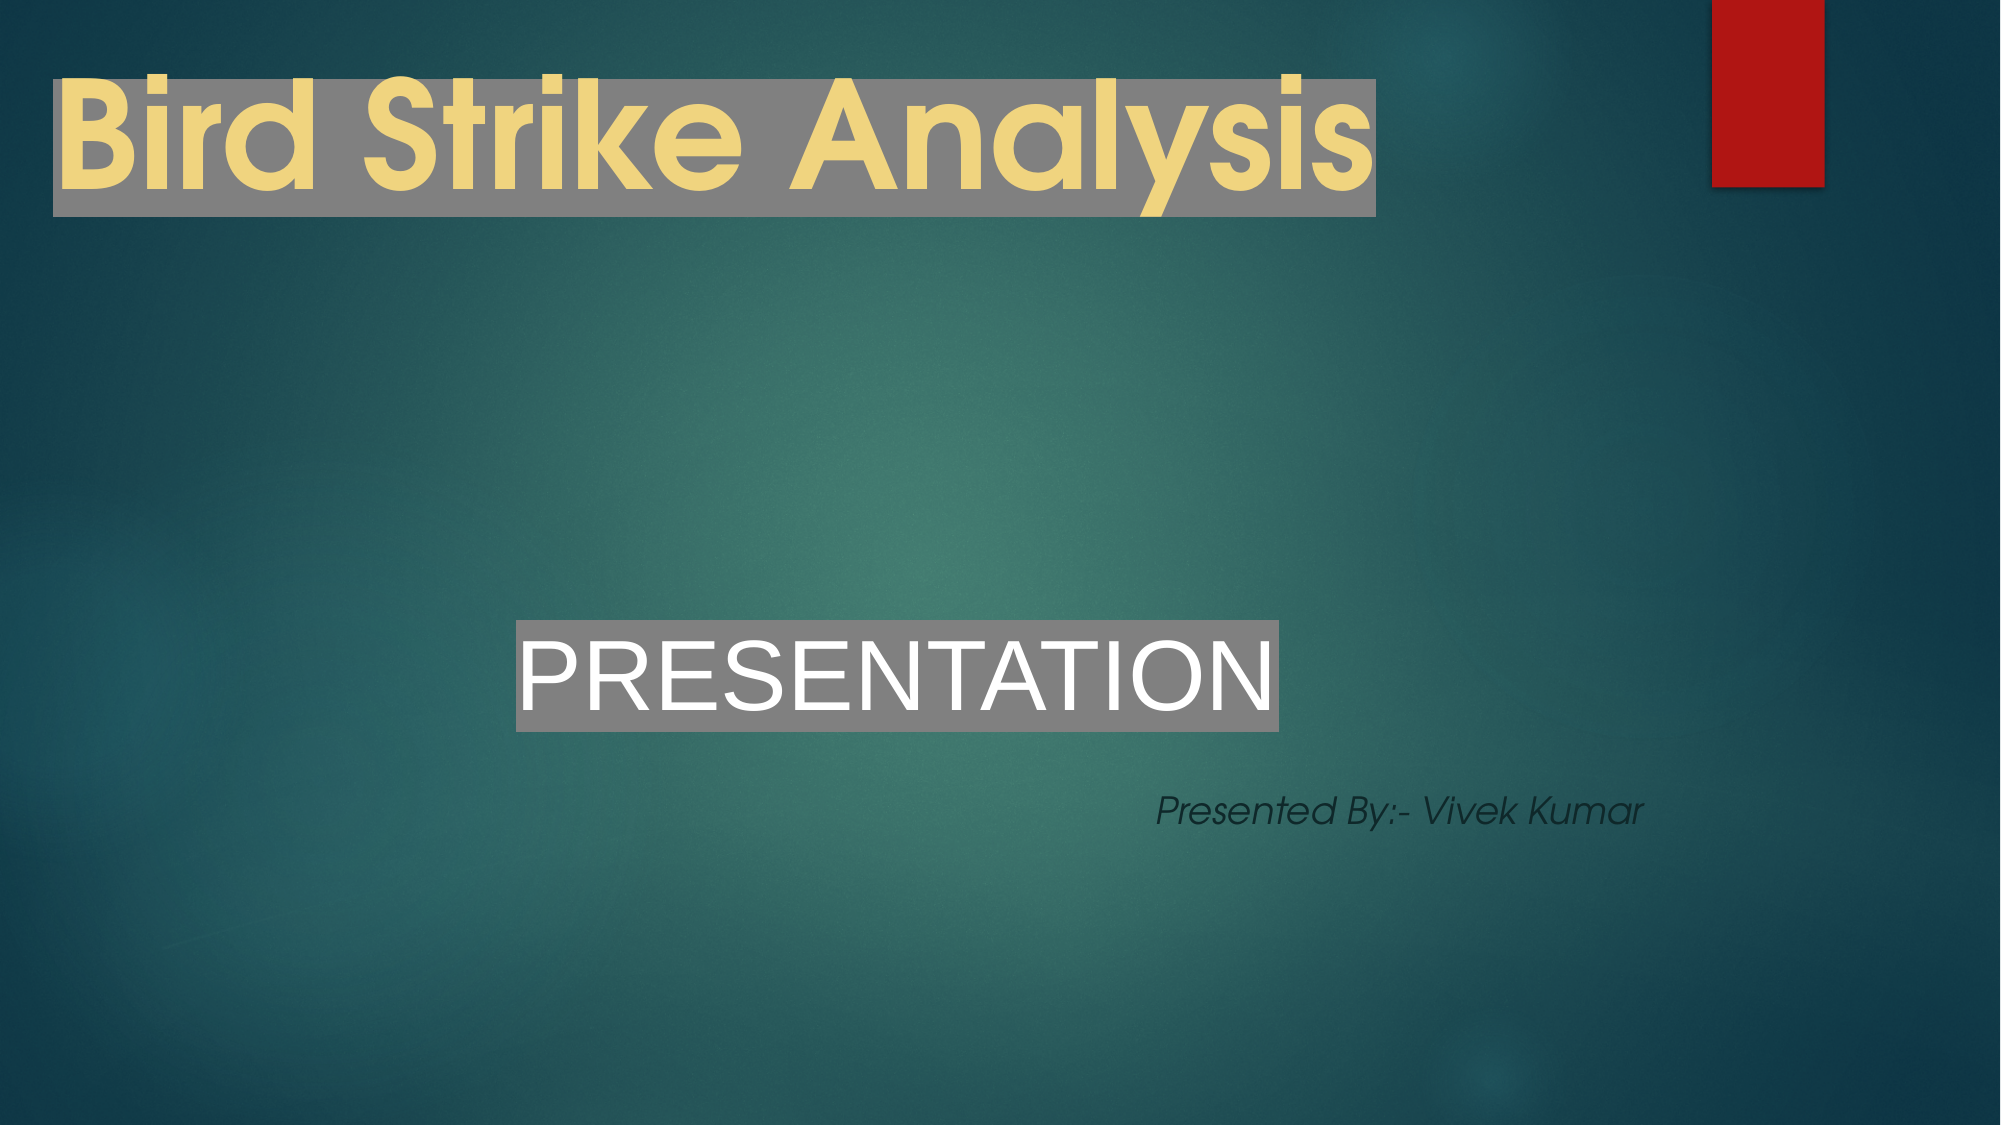

# Bird Strike Analysis
PRESENTATION
Presented By:- Vivek Kumar